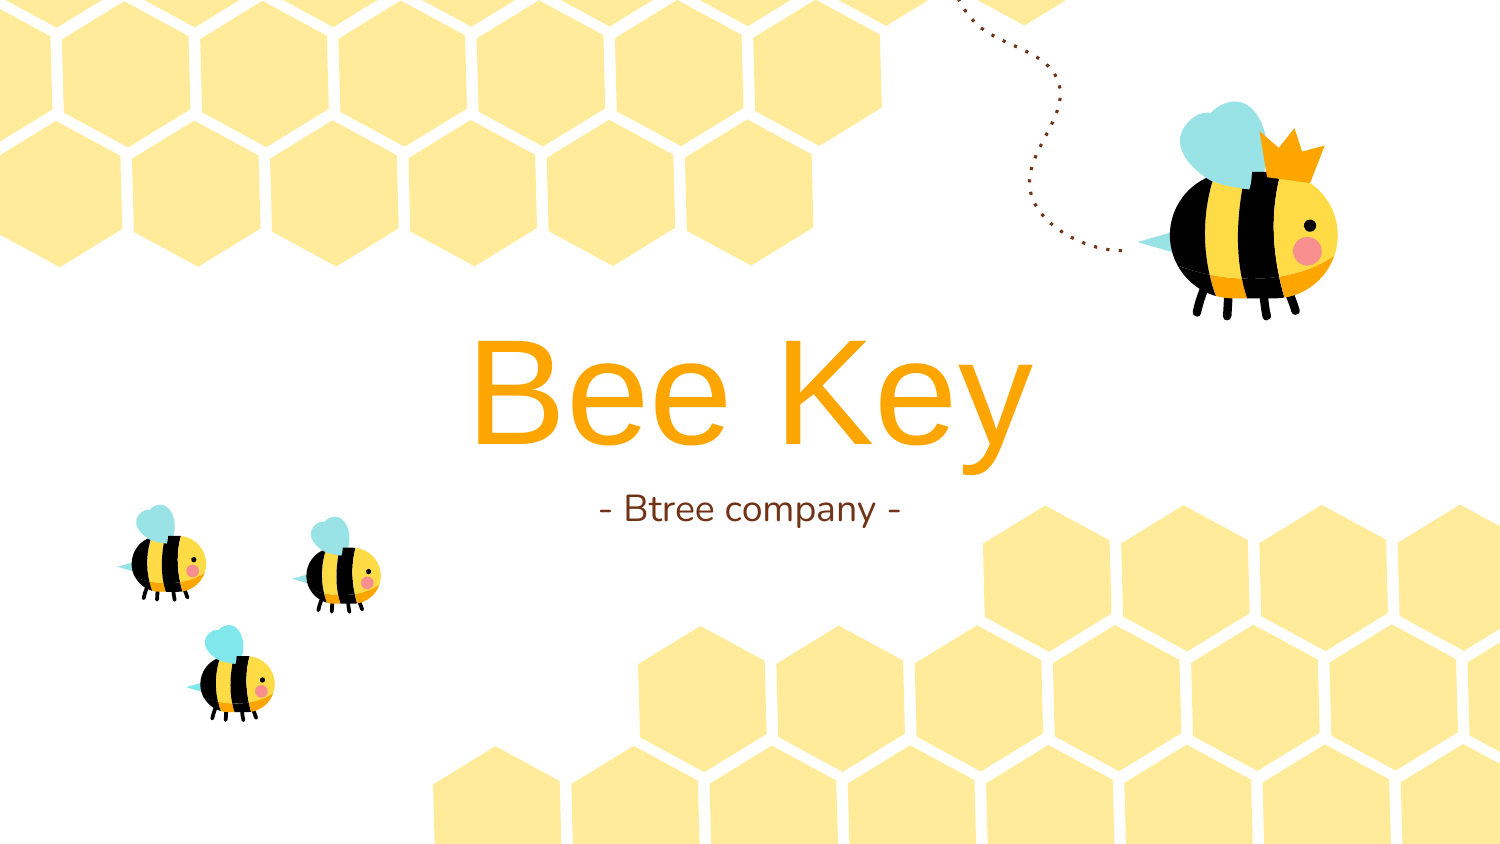

# Bee Key
- Btree company -